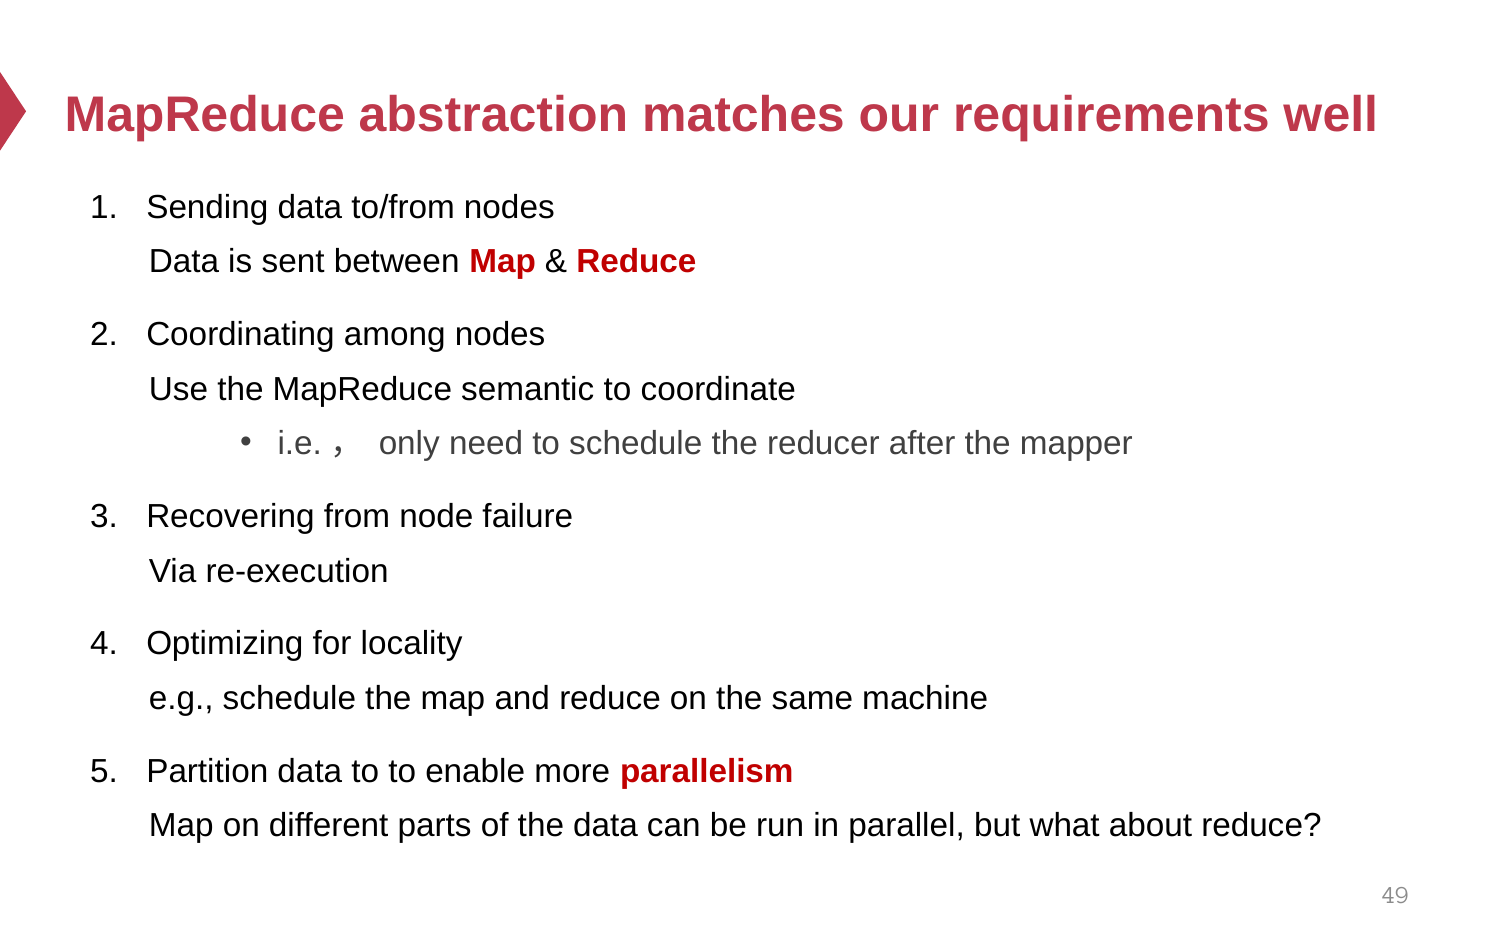

# MapReduce abstraction matches our requirements well
Sending data to/from nodes
Data is sent between Map & Reduce
Coordinating among nodes
Use the MapReduce semantic to coordinate
i.e.， only need to schedule the reducer after the mapper
Recovering from node failure
Via re-execution
Optimizing for locality
e.g., schedule the map and reduce on the same machine
Partition data to to enable more parallelism
Map on different parts of the data can be run in parallel, but what about reduce?
49